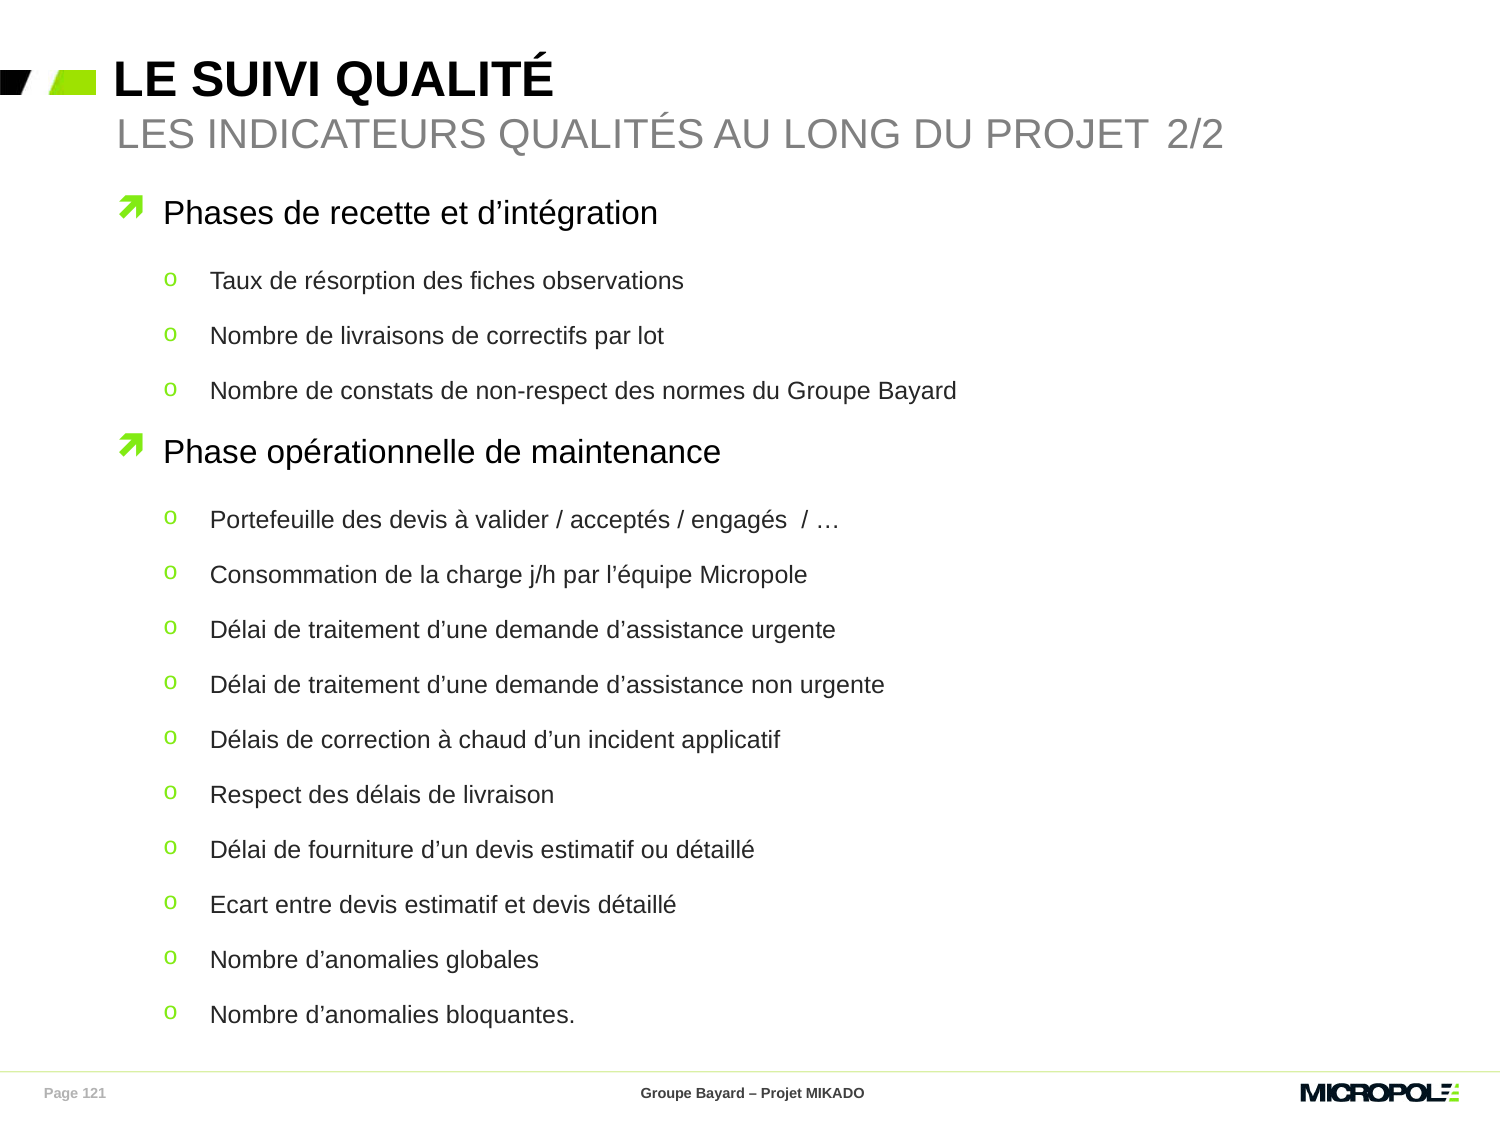

# Le suivi qualité
Les indicateurs qualités au long du projet	2/2
Phases de recette et d’intégration
Taux de résorption des fiches observations
Nombre de livraisons de correctifs par lot
Nombre de constats de non-respect des normes du Groupe Bayard
Phase opérationnelle de maintenance
Portefeuille des devis à valider / acceptés / engagés  / …
Consommation de la charge j/h par l’équipe Micropole
Délai de traitement d’une demande d’assistance urgente
Délai de traitement d’une demande d’assistance non urgente
Délais de correction à chaud d’un incident applicatif
Respect des délais de livraison
Délai de fourniture d’un devis estimatif ou détaillé
Ecart entre devis estimatif et devis détaillé
Nombre d’anomalies globales
Nombre d’anomalies bloquantes.
Page 121
Groupe Bayard – Projet MIKADO